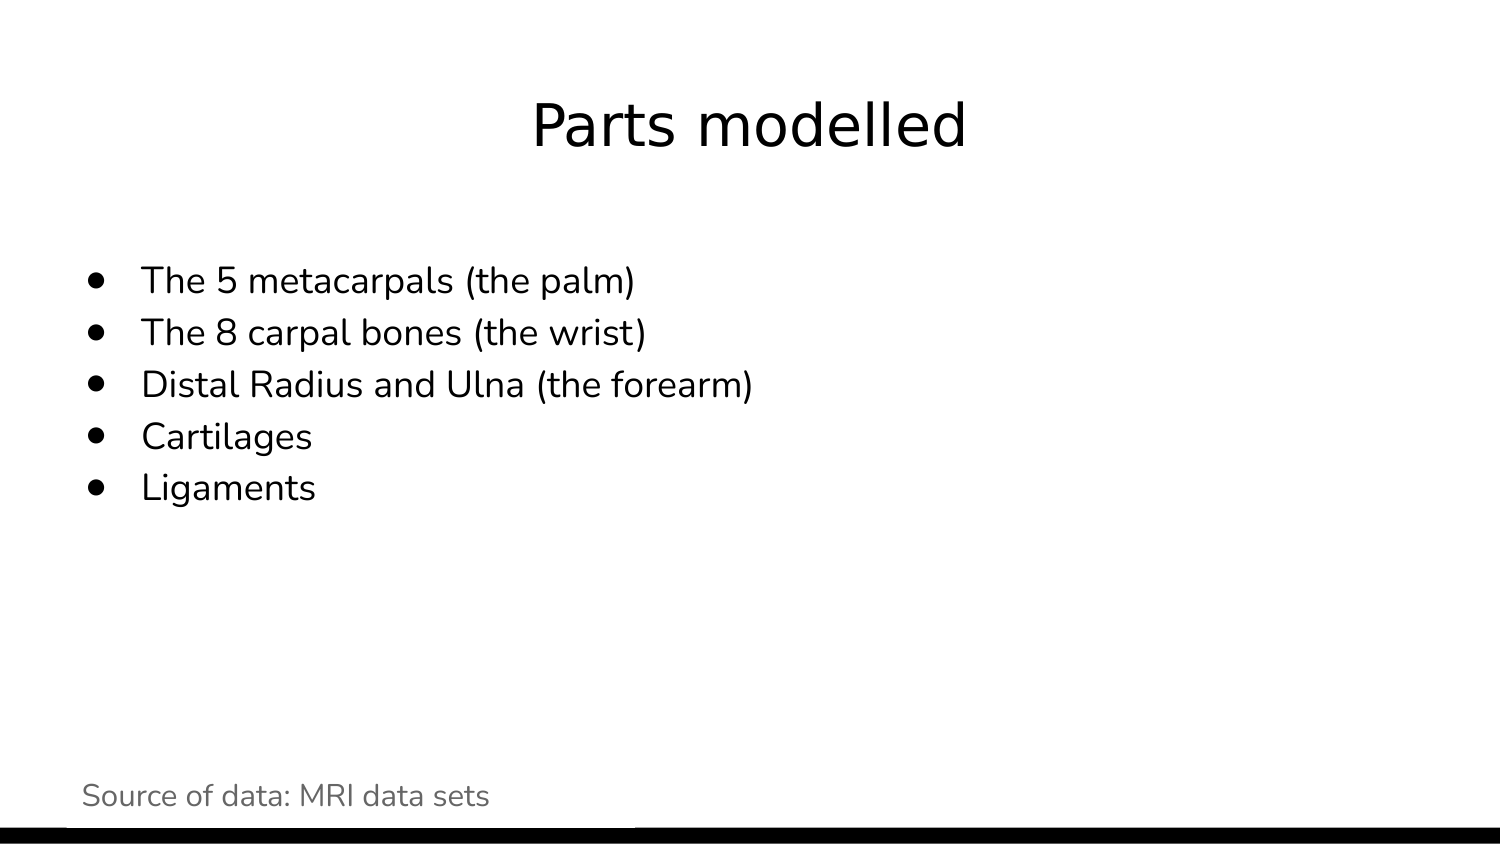

# Parts modelled
The 5 metacarpals (the palm)
The 8 carpal bones (the wrist)
Distal Radius and Ulna (the forearm)
Cartilages
Ligaments

Source of data: MRI data sets